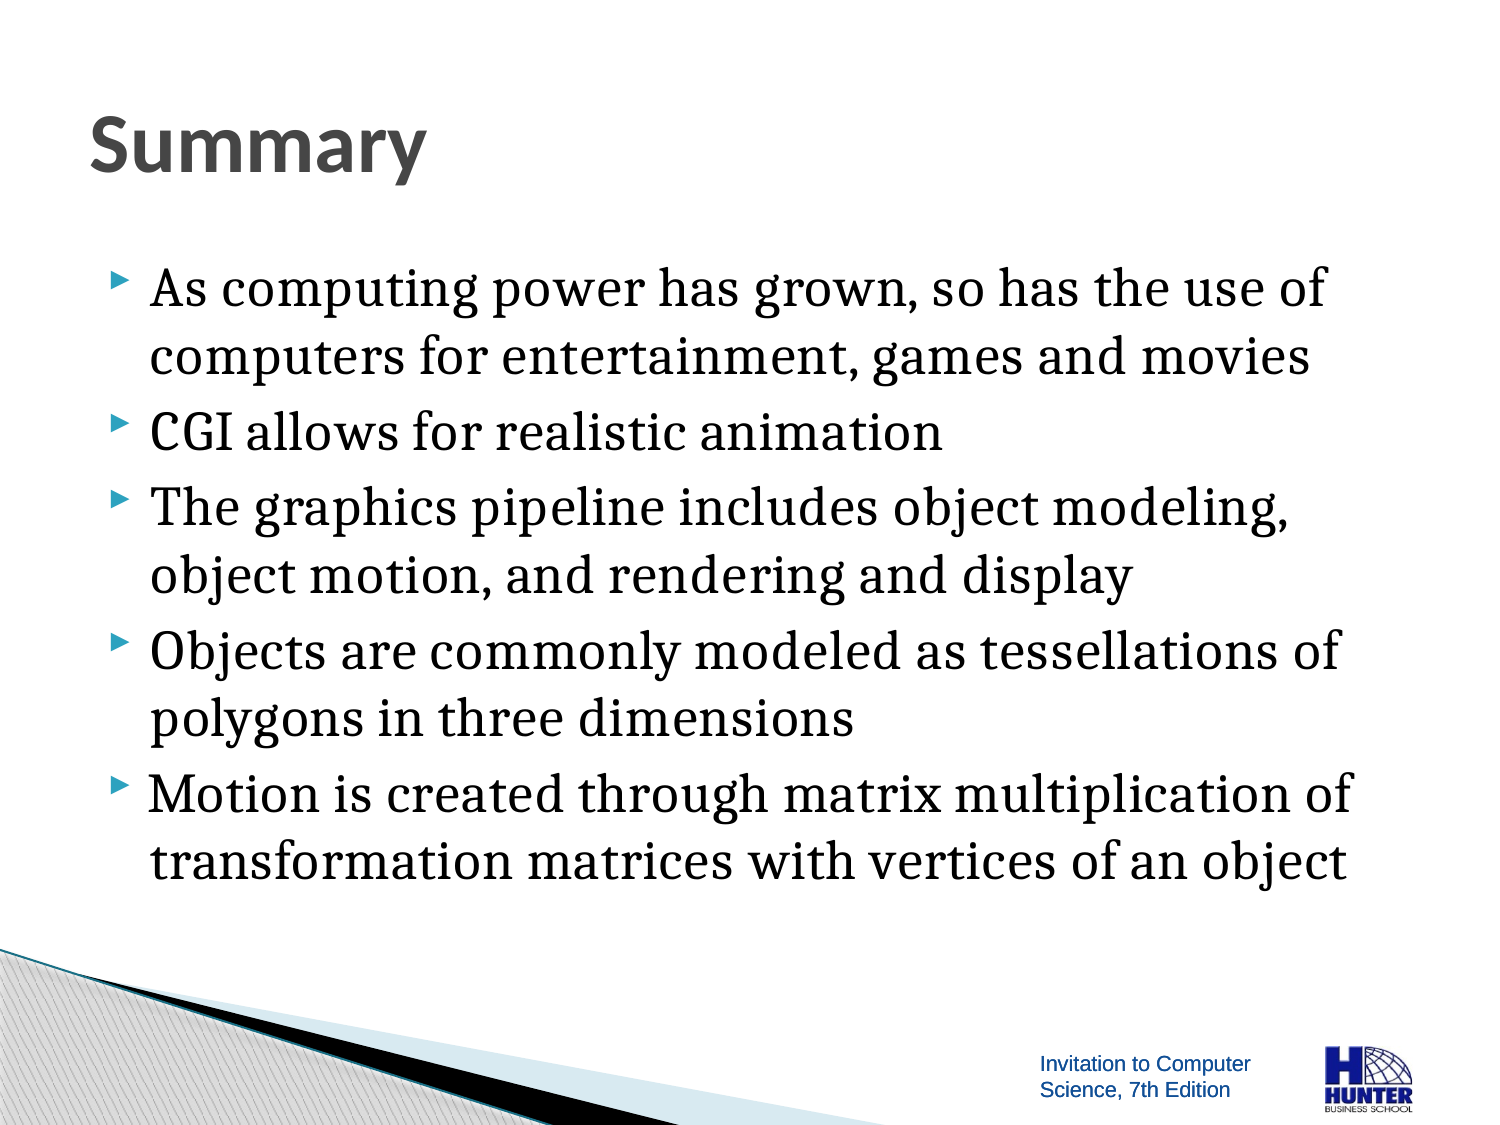

# Summary
As computing power has grown, so has the use of computers for entertainment, games and movies
CGI allows for realistic animation
The graphics pipeline includes object modeling, object motion, and rendering and display
Objects are commonly modeled as tessellations of polygons in three dimensions
Motion is created through matrix multiplication of transformation matrices with vertices of an object